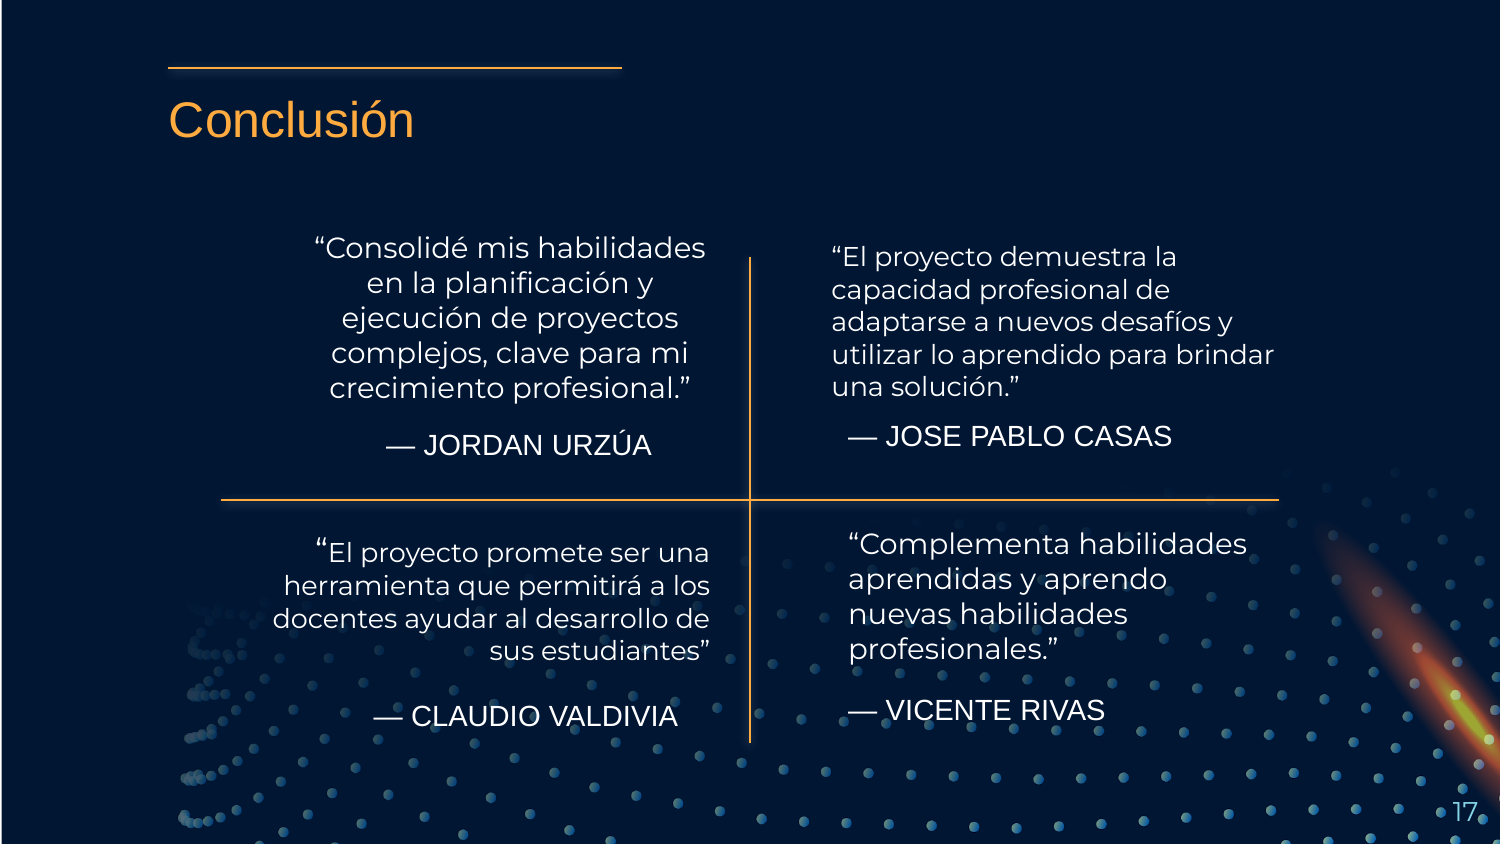

# Conclusión
“Consolidé mis habilidades en la planificación y ejecución de proyectos complejos, clave para mi crecimiento profesional.”
“El proyecto demuestra la capacidad profesional de adaptarse a nuevos desafíos y utilizar lo aprendido para brindar una solución.”
— JOSE PABLO CASAS
— JORDAN URZÚA
“Complementa habilidades aprendidas y aprendo nuevas habilidades profesionales.”
“El proyecto promete ser una herramienta que permitirá a los docentes ayudar al desarrollo de sus estudiantes”
— VICENTE RIVAS
— CLAUDIO VALDIVIA
17